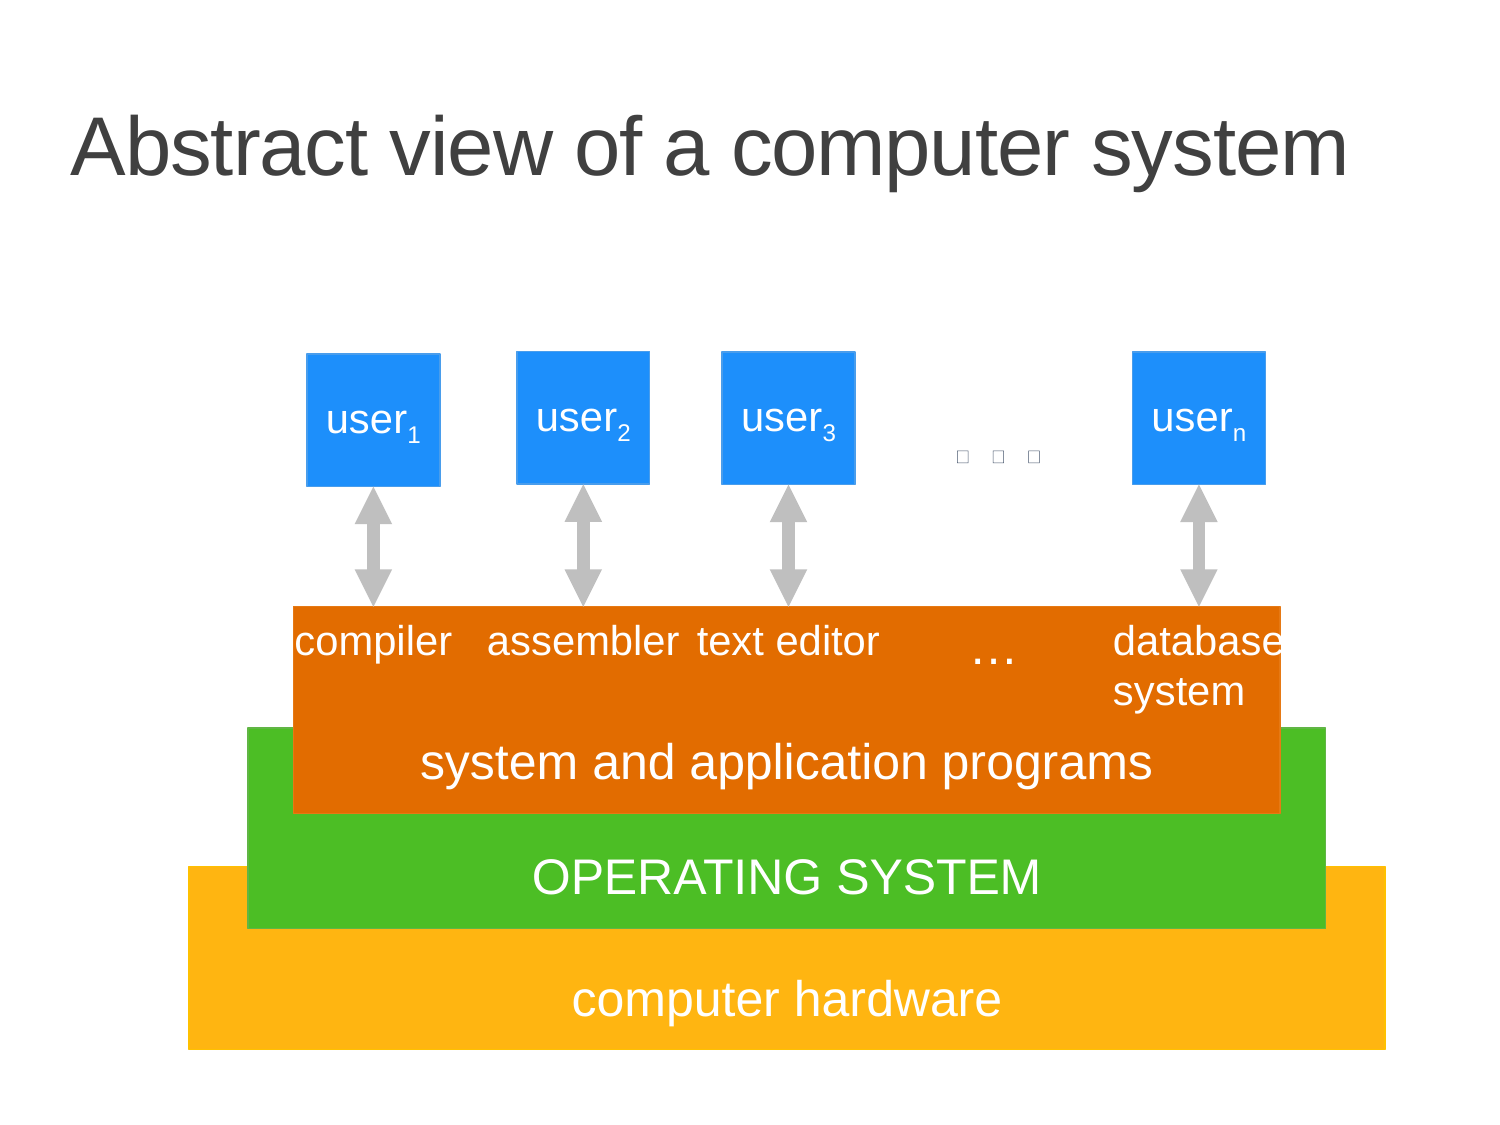

# Abstract view of a computer system
…
user2
user3
usern
user1
system and application programs
compiler
assembler
text editor
…
database
system
OPERATING SYSTEM
computer hardware